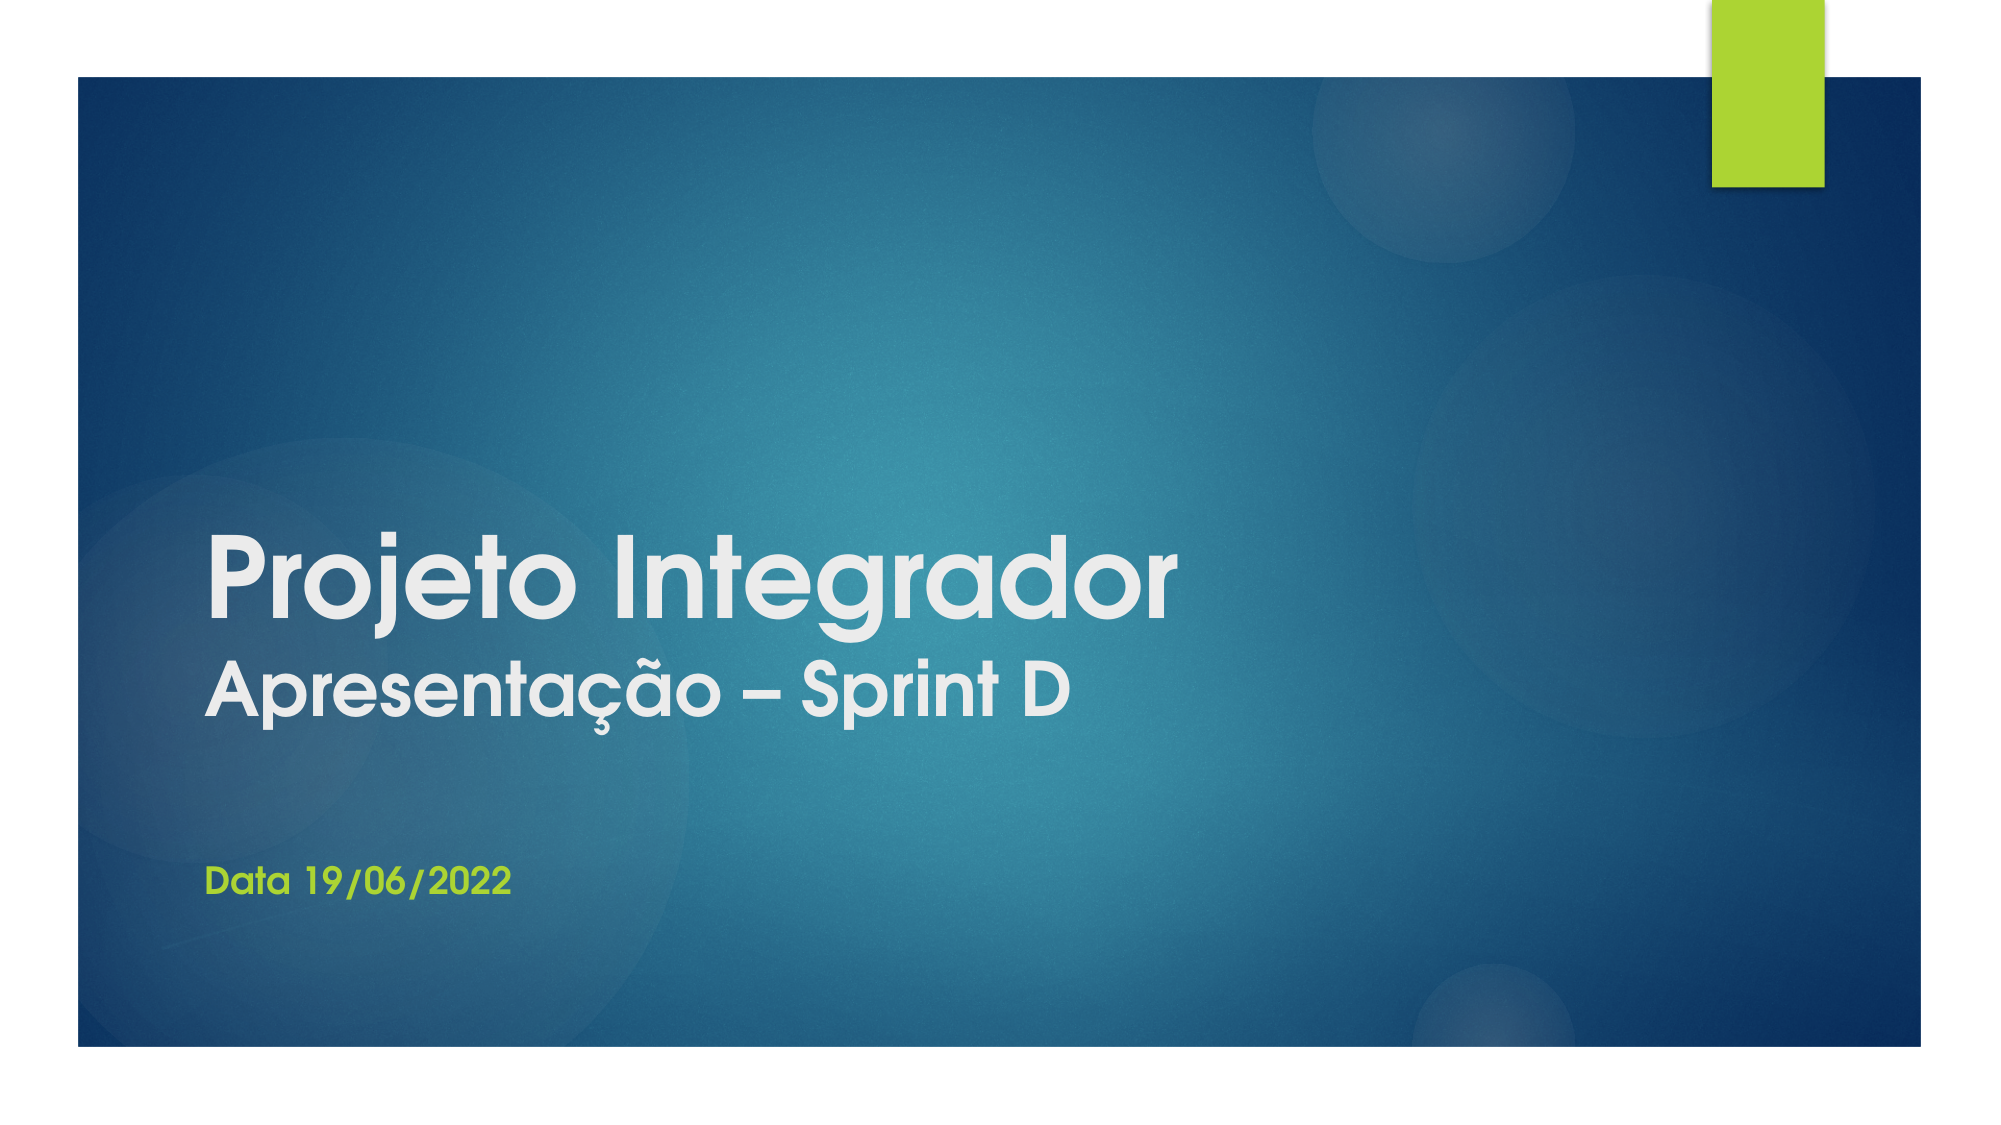

# Projeto Integrador Apresentação – Sprint D

Data 19/06/2022